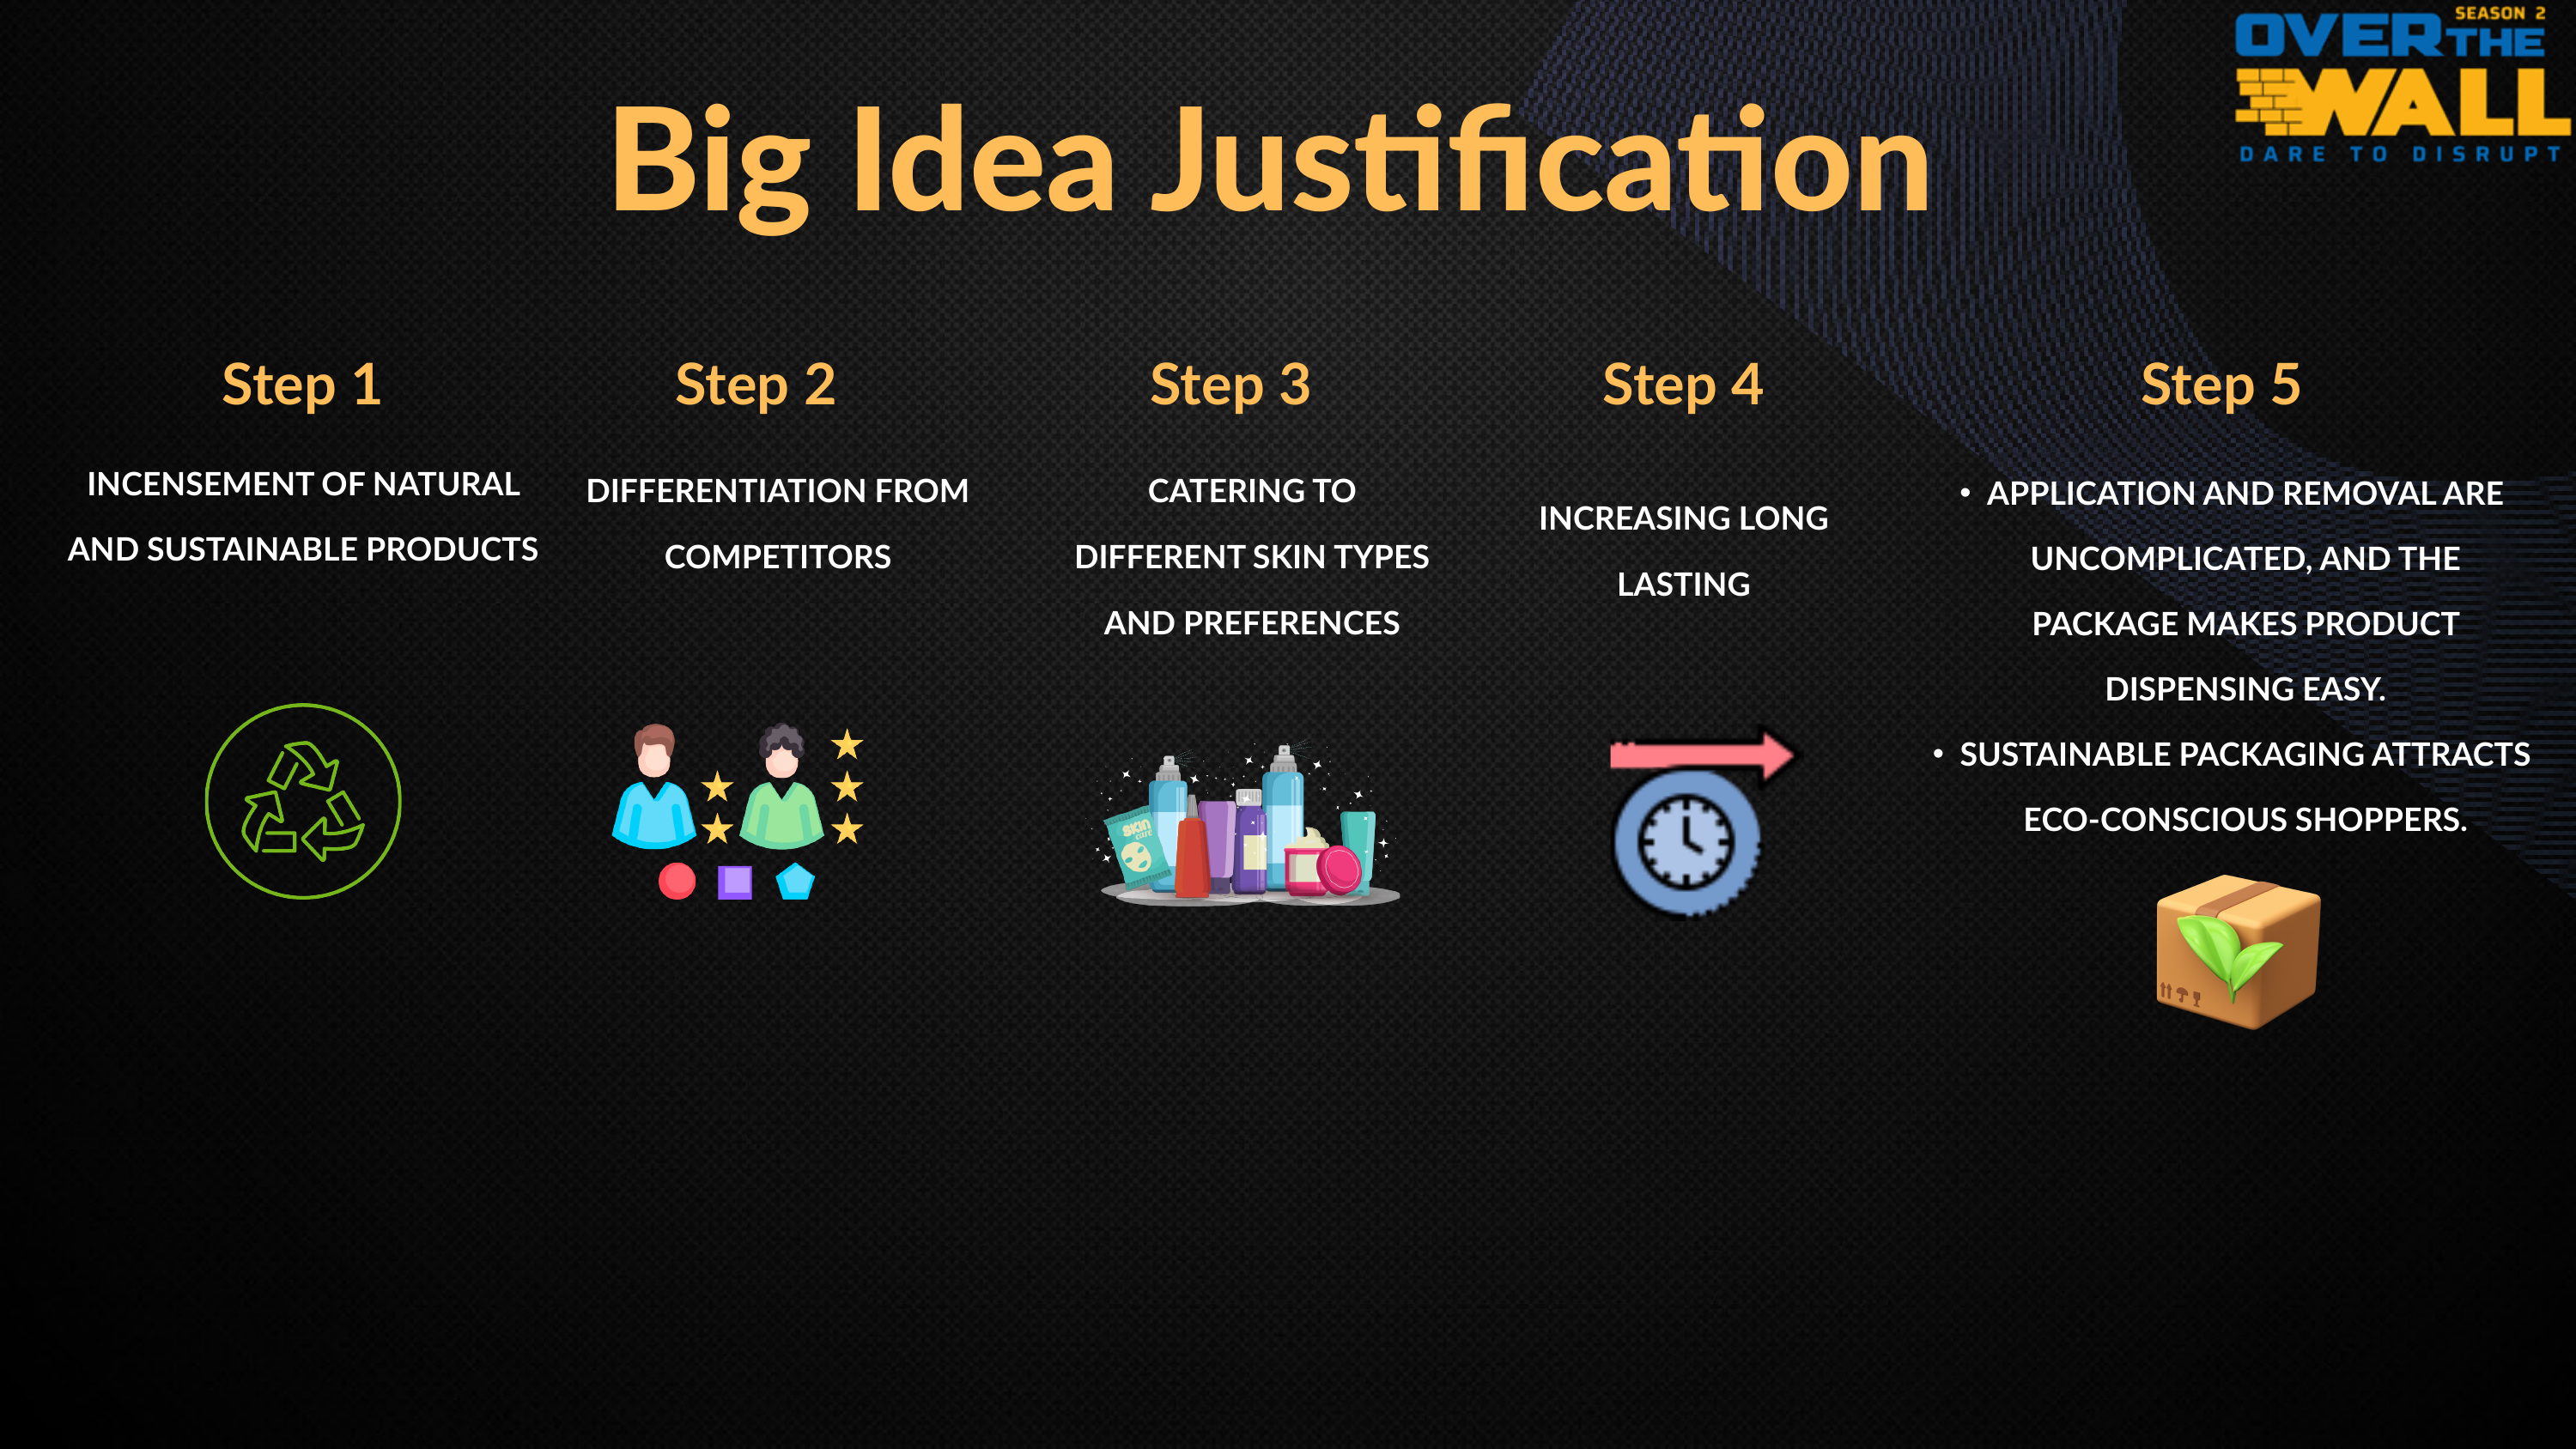

Big Idea Justification
Step 1
Step 2
Step 3
Step 4
Step 5

APPLICATION AND REMOVAL ARE UNCOMPLICATED, AND THE PACKAGE MAKES PRODUCT DISPENSING EASY.
SUSTAINABLE PACKAGING ATTRACTS ECO-CONSCIOUS SHOPPERS.

INCENSEMENT OF NATURAL AND SUSTAINABLE PRODUCTS
DIFFERENTIATION FROM COMPETITORS

CATERING TO DIFFERENT SKIN TYPES AND PREFERENCES
INCREASING LONG LASTING